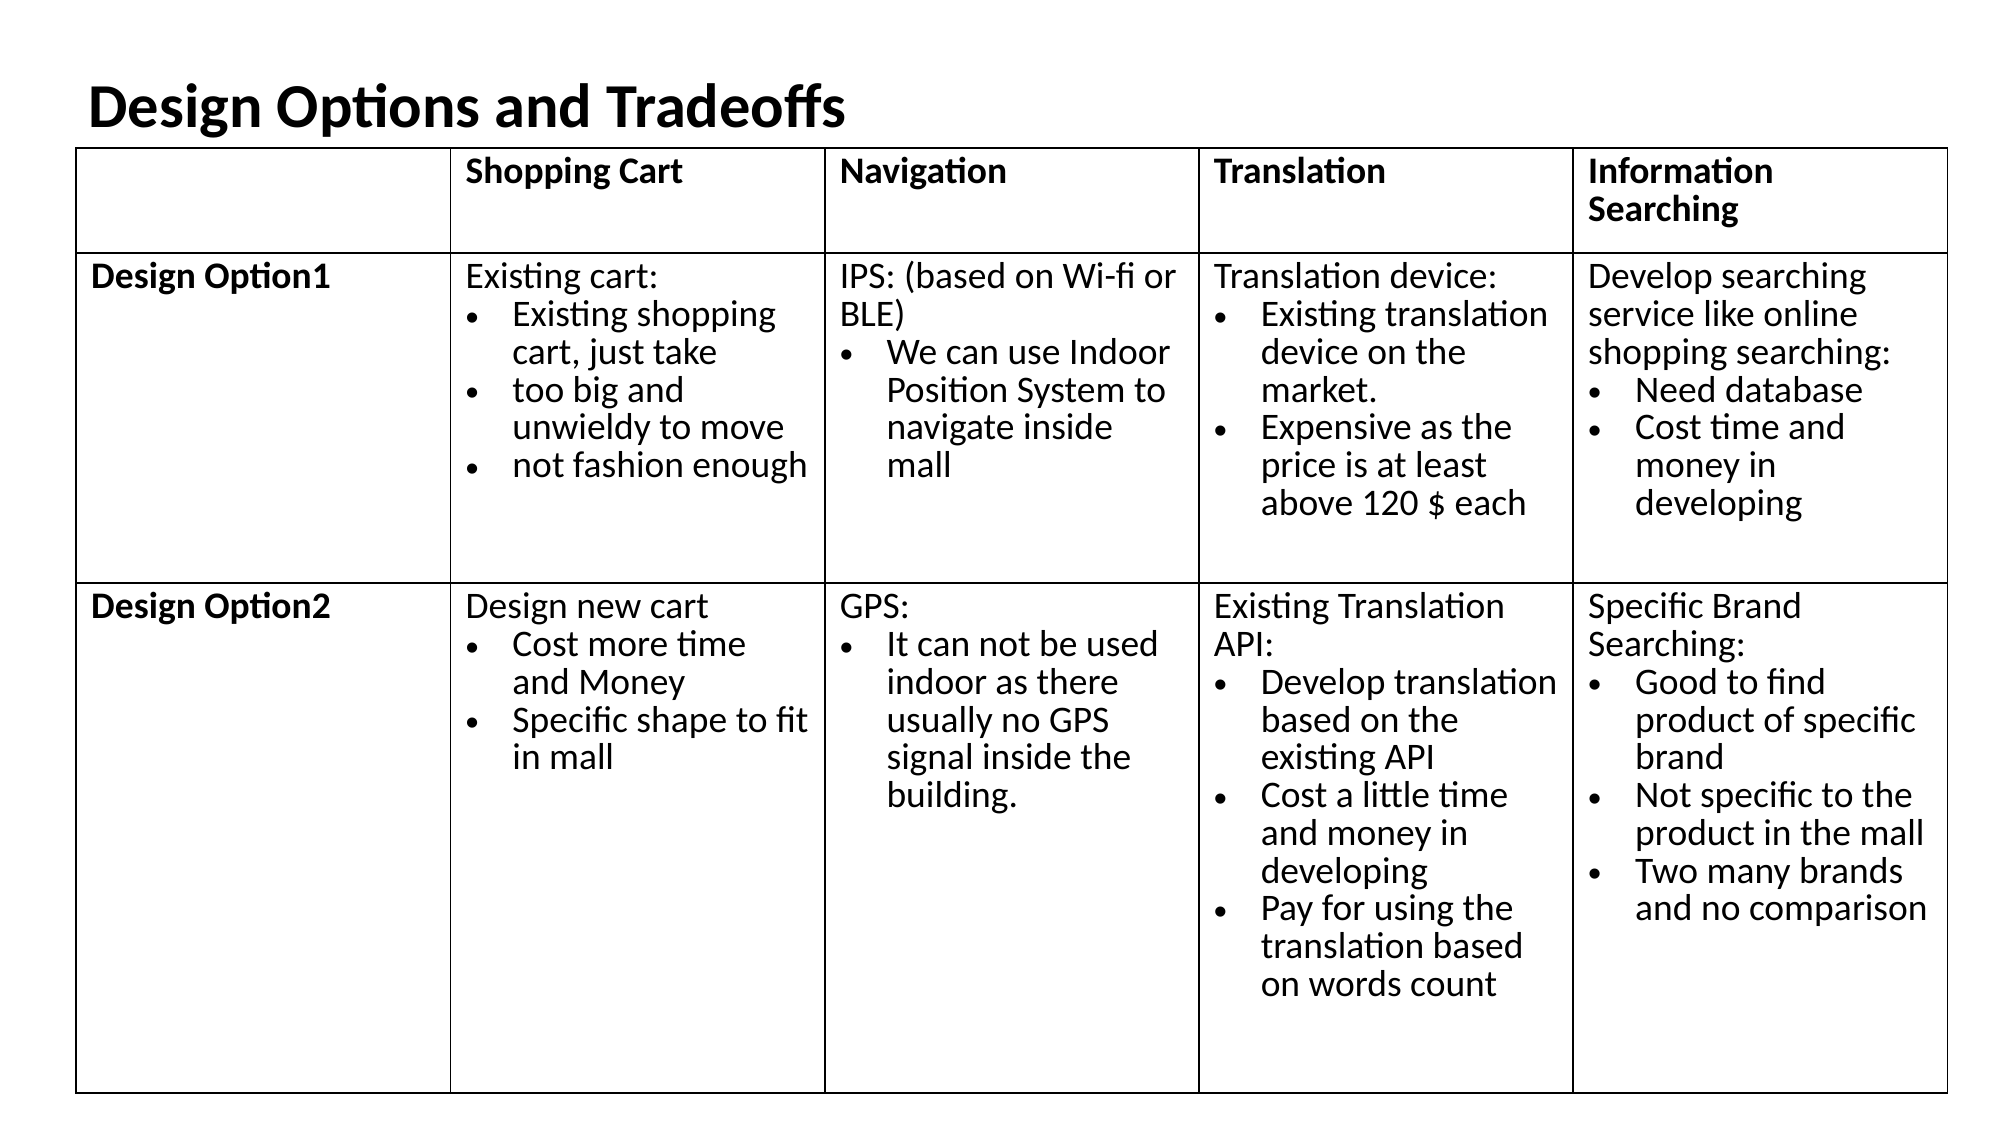

Design Options and Tradeoffs
|  | Shopping Cart | Navigation | Translation | Information Searching |
| --- | --- | --- | --- | --- |
| Design Option1 | Existing cart: Existing shopping cart, just take too big and unwieldy to move not fashion enough | IPS: (based on Wi-fi or BLE) We can use Indoor Position System to navigate inside mall | Translation device: Existing translation device on the market. Expensive as the price is at least above 120 $ each | Develop searching service like online shopping searching: Need database Cost time and money in developing |
| Design Option2 | Design new cart Cost more time and Money Specific shape to fit in mall | GPS: It can not be used indoor as there usually no GPS signal inside the building. | Existing Translation API: Develop translation based on the existing API Cost a little time and money in developing Pay for using the translation based on words count | Specific Brand Searching: Good to find product of specific brand Not specific to the product in the mall Two many brands and no comparison |